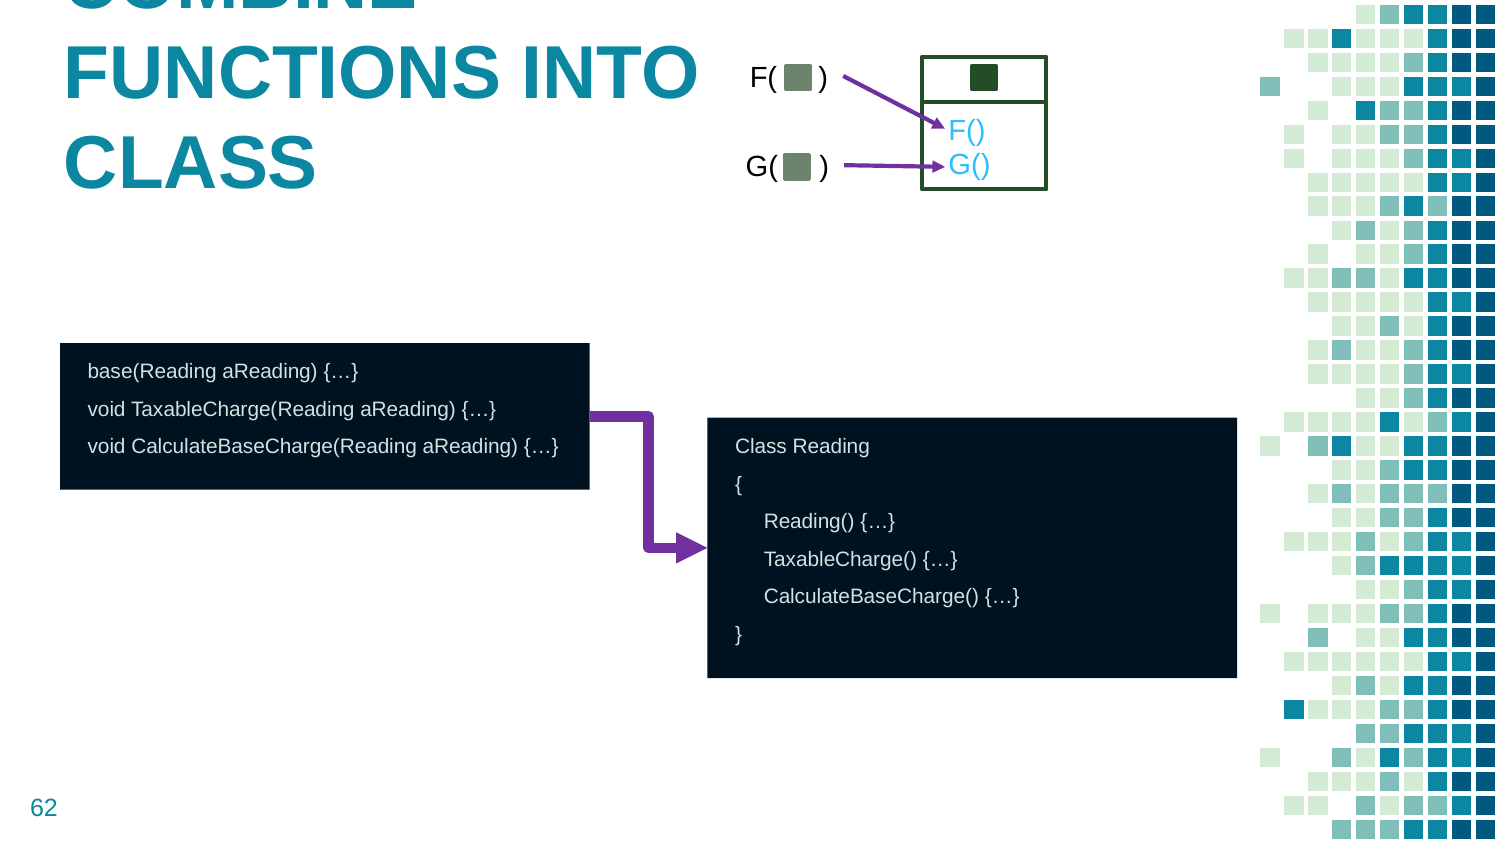

# COMBINE FUNCTIONS INTO CLASS
F(     )

F()
G()
G(     )

base(Reading aReading) {…}
void TaxableCharge(Reading aReading) {…}
void CalculateBaseCharge(Reading aReading) {…}

Class Reading
{
     Reading() {…}
     TaxableCharge() {…}
     CalculateBaseCharge() {…}
}
62